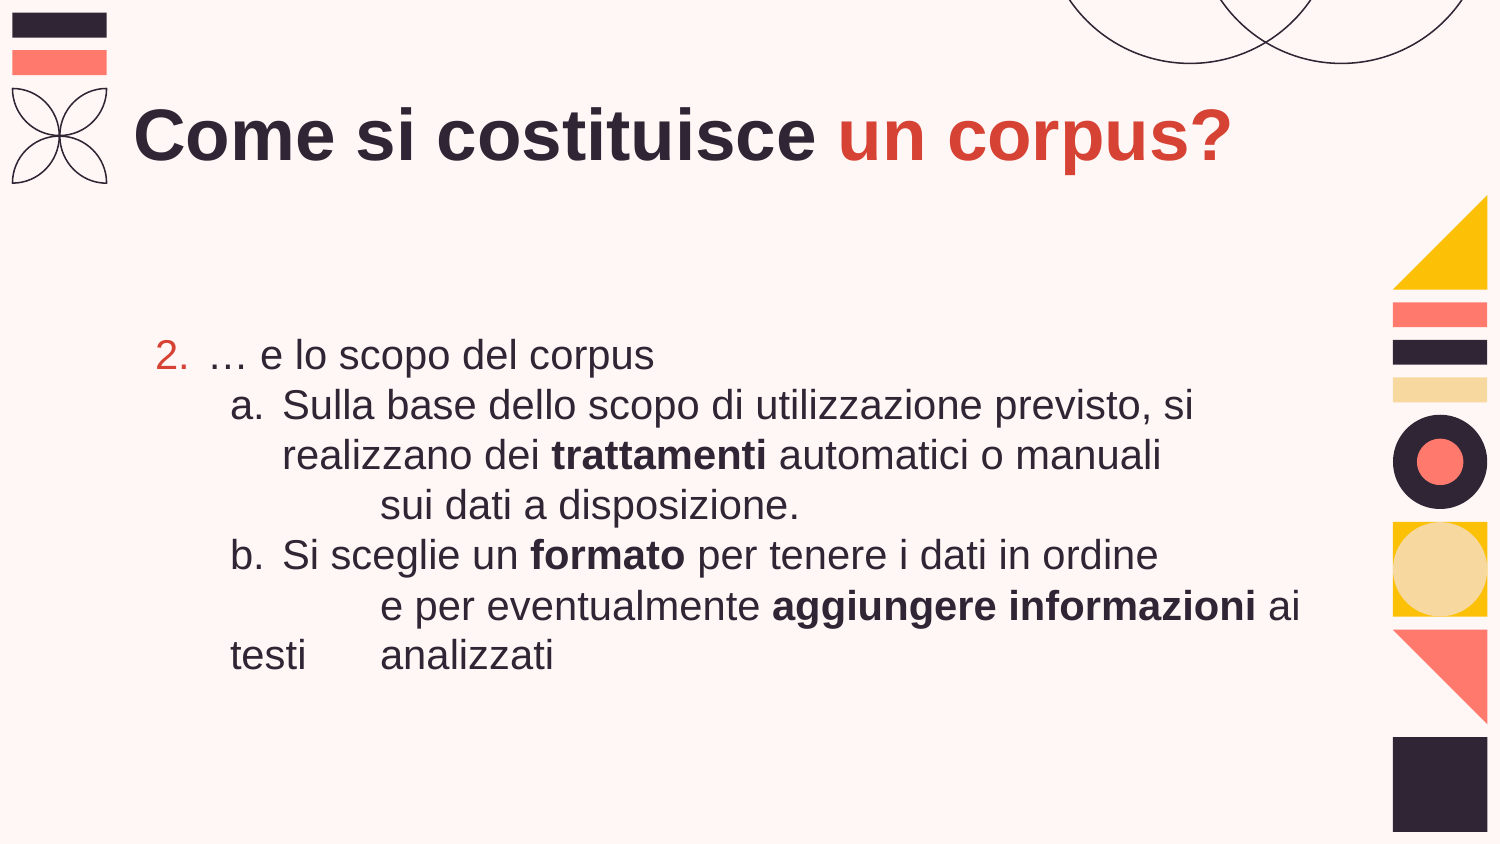

# Come si costituisce un corpus?

… e lo scopo del corpus
Sulla base dello scopo di utilizzazione previsto, si realizzano dei trattamenti automatici o manuali
	sui dati a disposizione.
Si sceglie un formato per tenere i dati in ordine
	e per eventualmente aggiungere informazioni ai testi 	analizzati